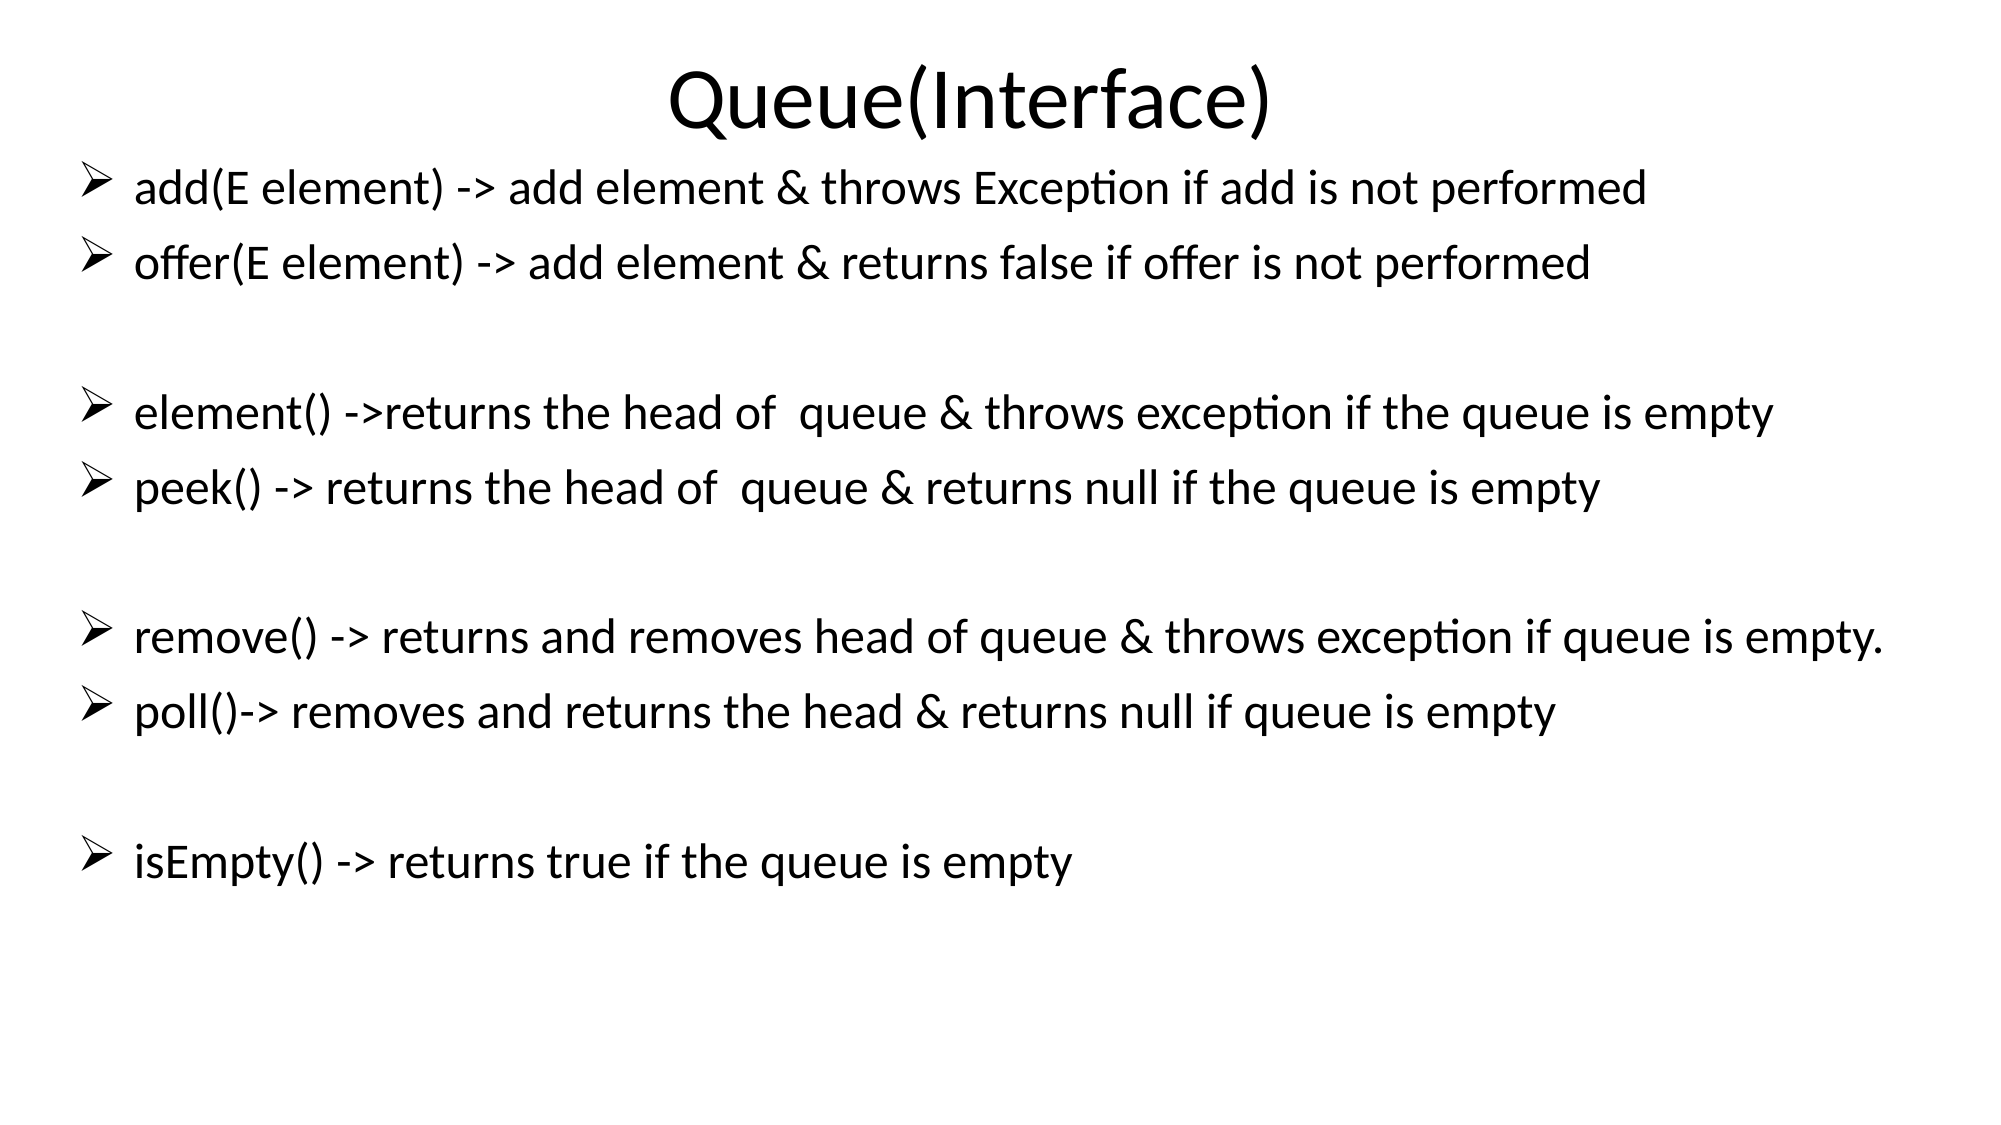

Queue(Interface)
add(E element) -> add element & throws Exception if add is not performed
offer(E element) -> add element & returns false if offer is not performed

element() ->returns the head of  queue & throws exception if the queue is empty
peek() -> returns the head of  queue & returns null if the queue is empty

remove() -> returns and removes head of queue & throws exception if queue is empty.
poll()-> removes and returns the head & returns null if queue is empty

isEmpty() -> returns true if the queue is empty